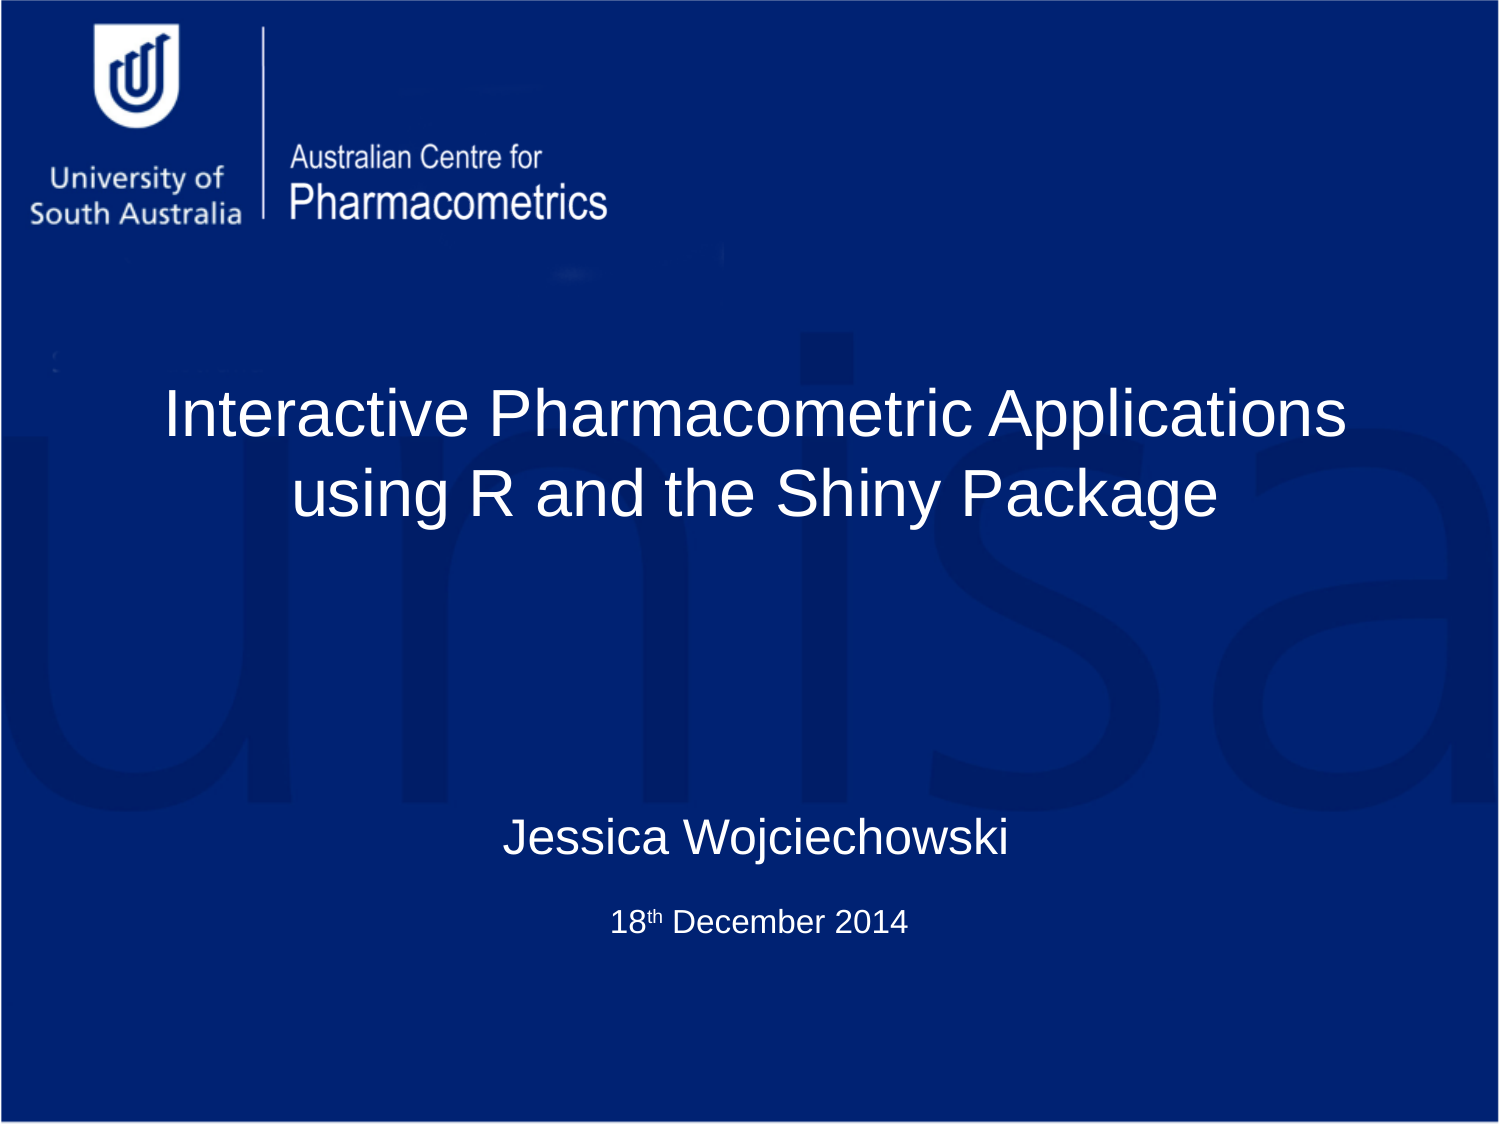

# Interactive Pharmacometric Applications using R and the Shiny Package
Jessica Wojciechowski
18th December 2014